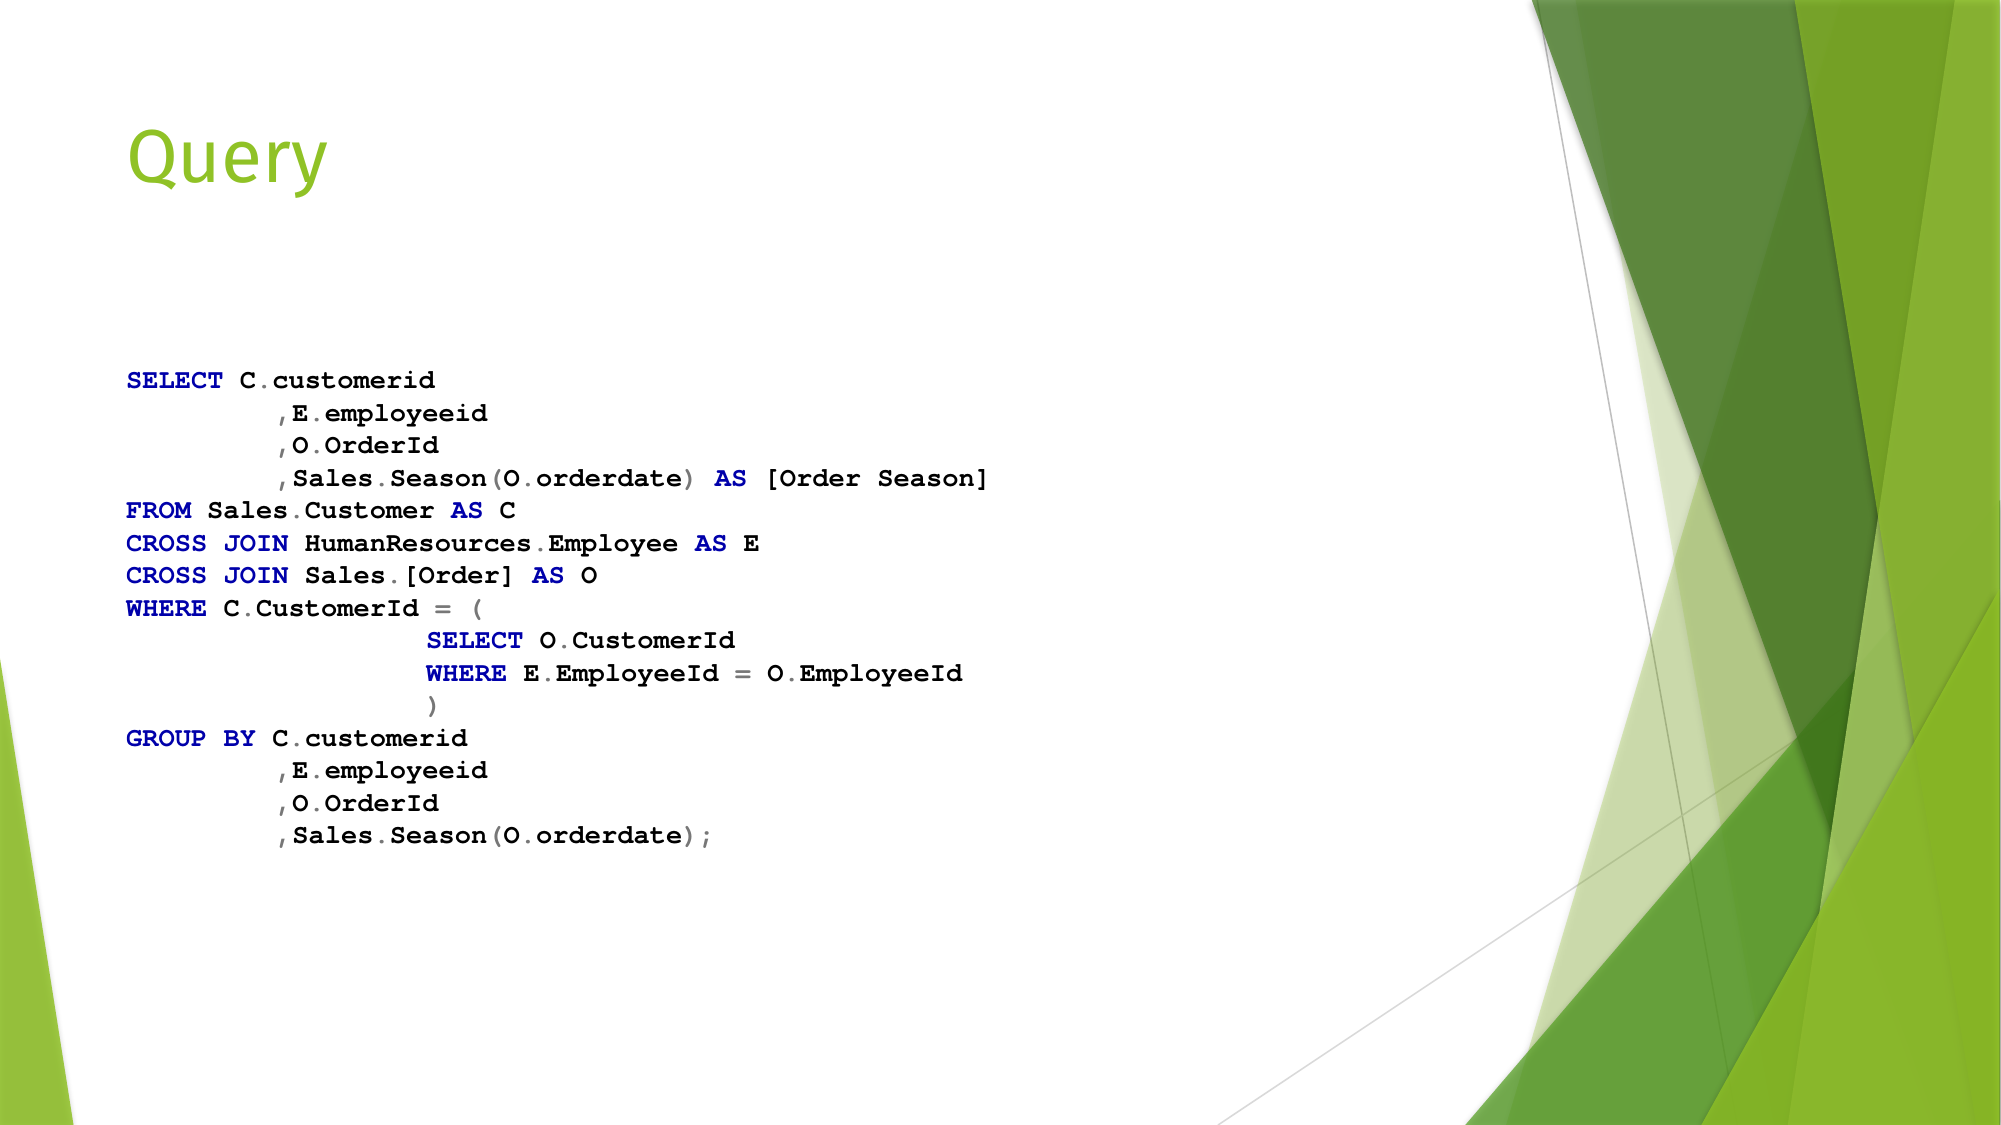

# Query
SELECT C.customerid
	,E.employeeid
	,O.OrderId
	,Sales.Season(O.orderdate) AS [Order Season]
FROM Sales.Customer AS C
CROSS JOIN HumanResources.Employee AS E
CROSS JOIN Sales.[Order] AS O
WHERE C.CustomerId = (
		SELECT O.CustomerId
		WHERE E.EmployeeId = O.EmployeeId
		)
GROUP BY C.customerid
	,E.employeeid
	,O.OrderId
	,Sales.Season(O.orderdate);